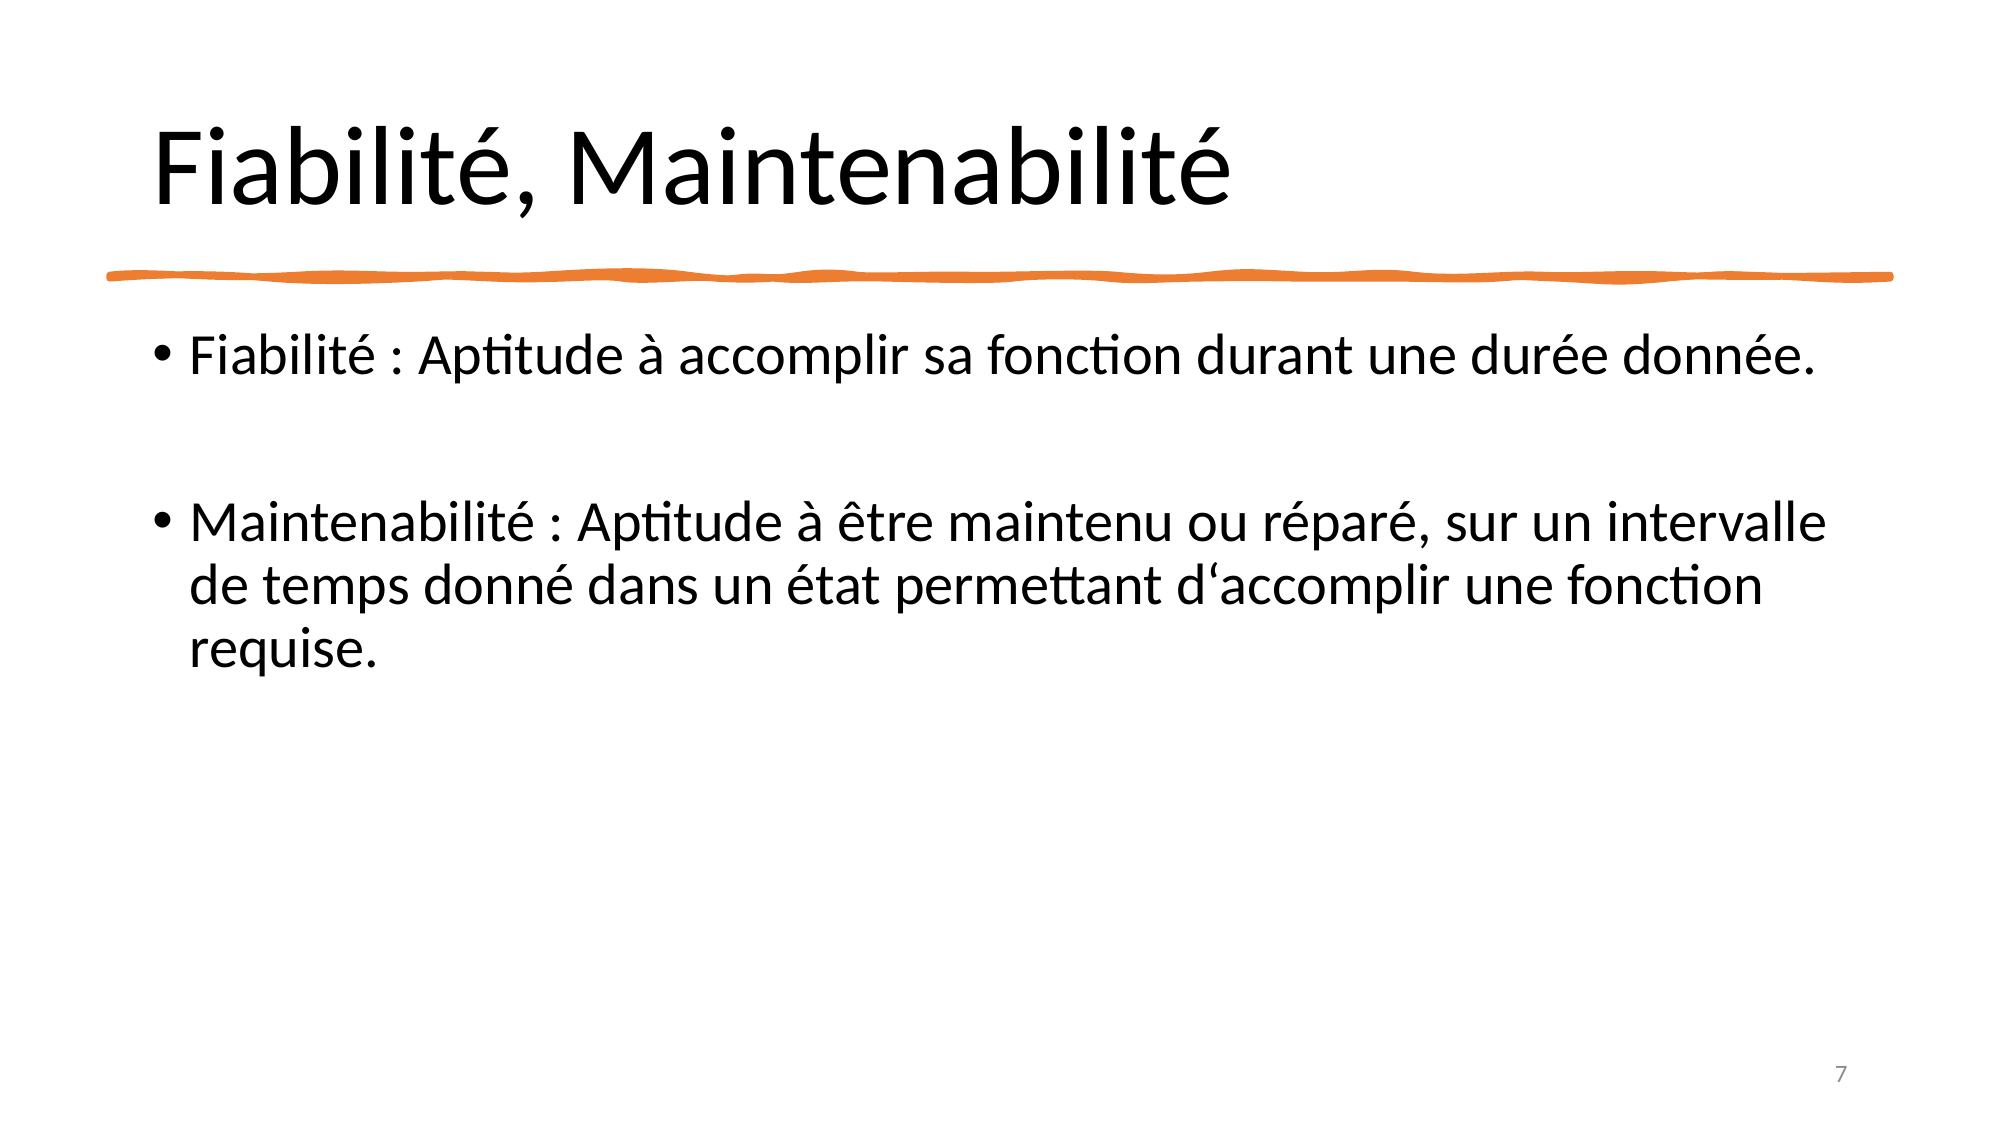

# Fiabilité, Maintenabilité

Fiabilité : Aptitude à accomplir sa fonction durant une durée donnée.

Maintenabilité : Aptitude à être maintenu ou réparé, sur un intervalle de temps donné dans un état permettant d‘accomplir une fonction requise.

7